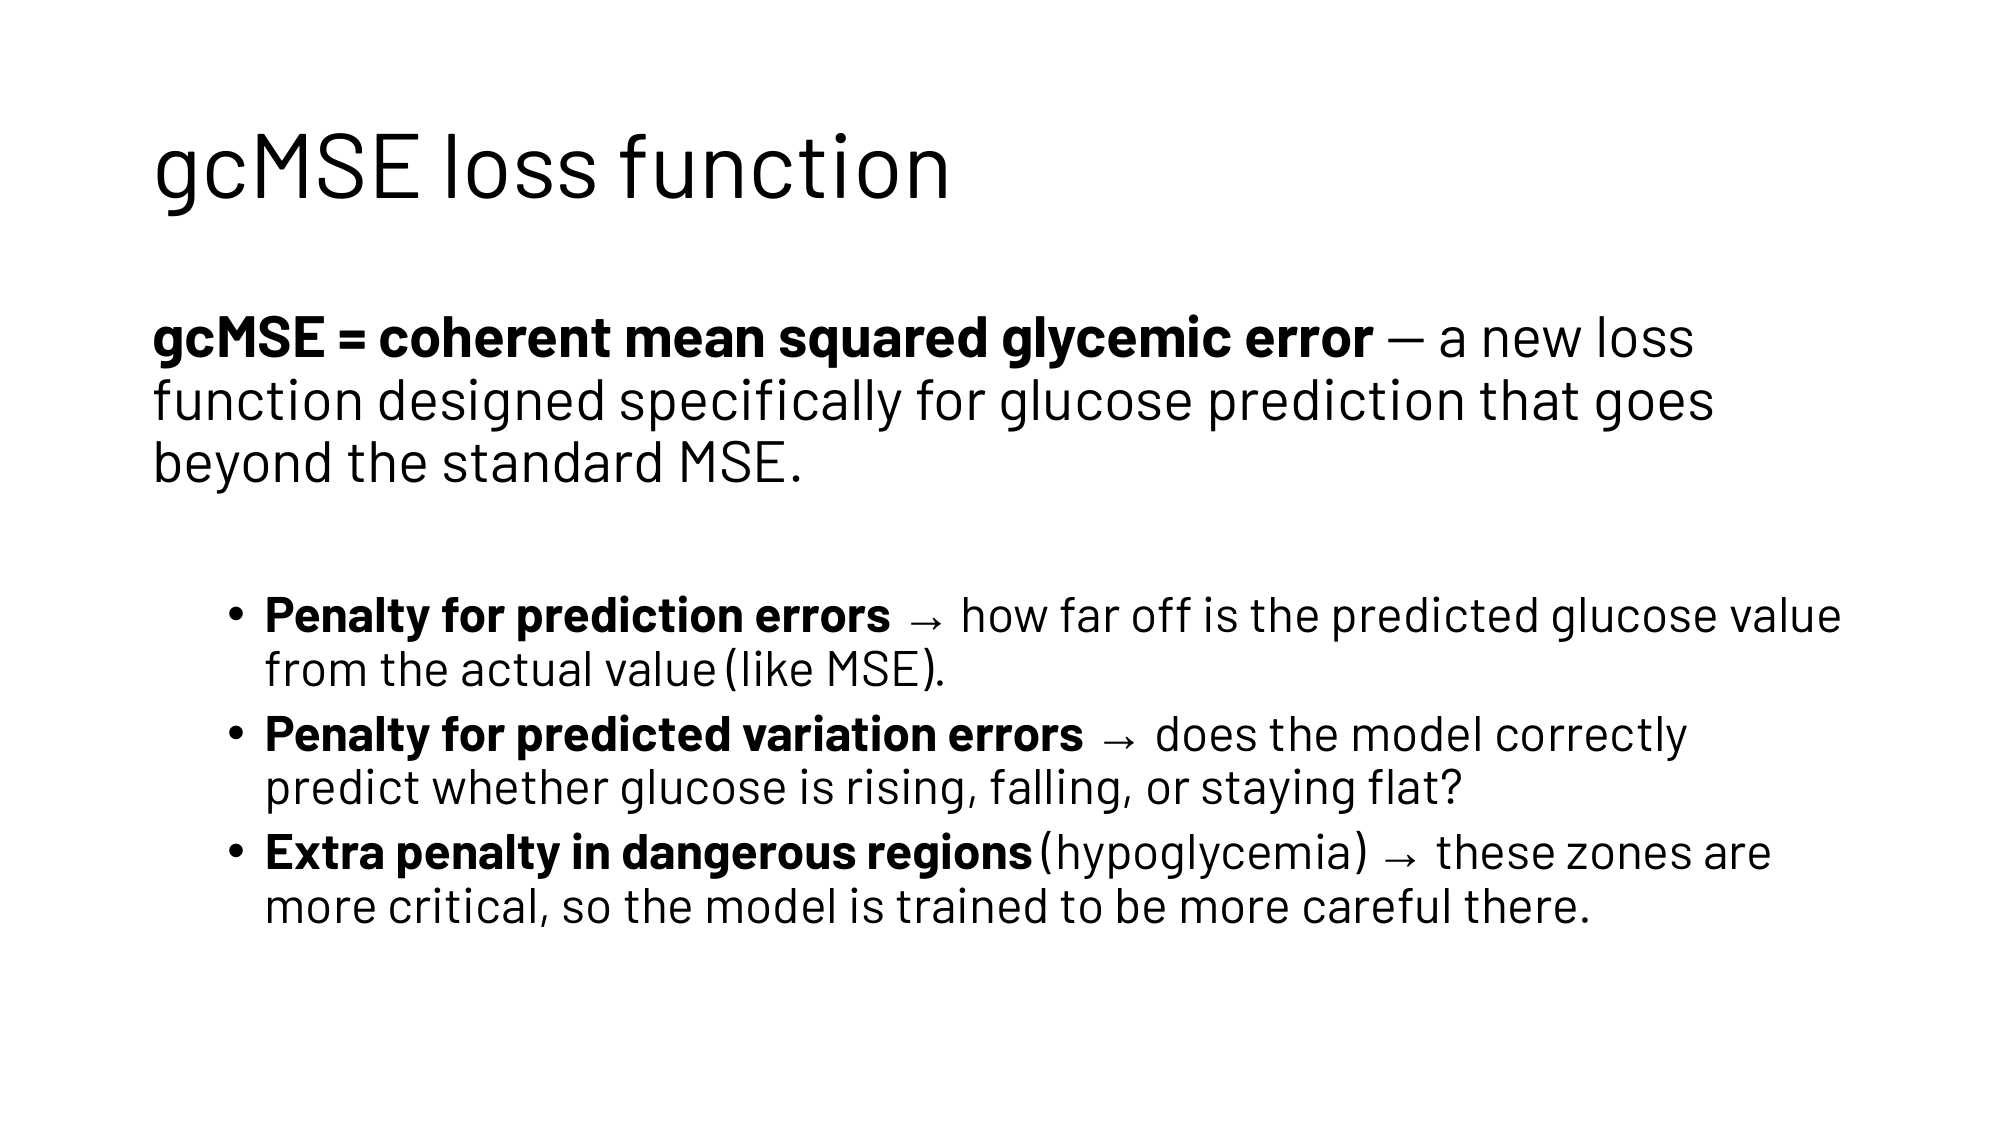

# gcMSE loss function
gcMSE = coherent mean squared glycemic error — a new loss function designed specifically for glucose prediction that goes beyond the standard MSE.

Penalty for prediction errors → how far off is the predicted glucose value from the actual value (like MSE).
Penalty for predicted variation errors → does the model correctly predict whether glucose is rising, falling, or staying flat?
Extra penalty in dangerous regions (hypoglycemia) → these zones are more critical, so the model is trained to be more careful there.